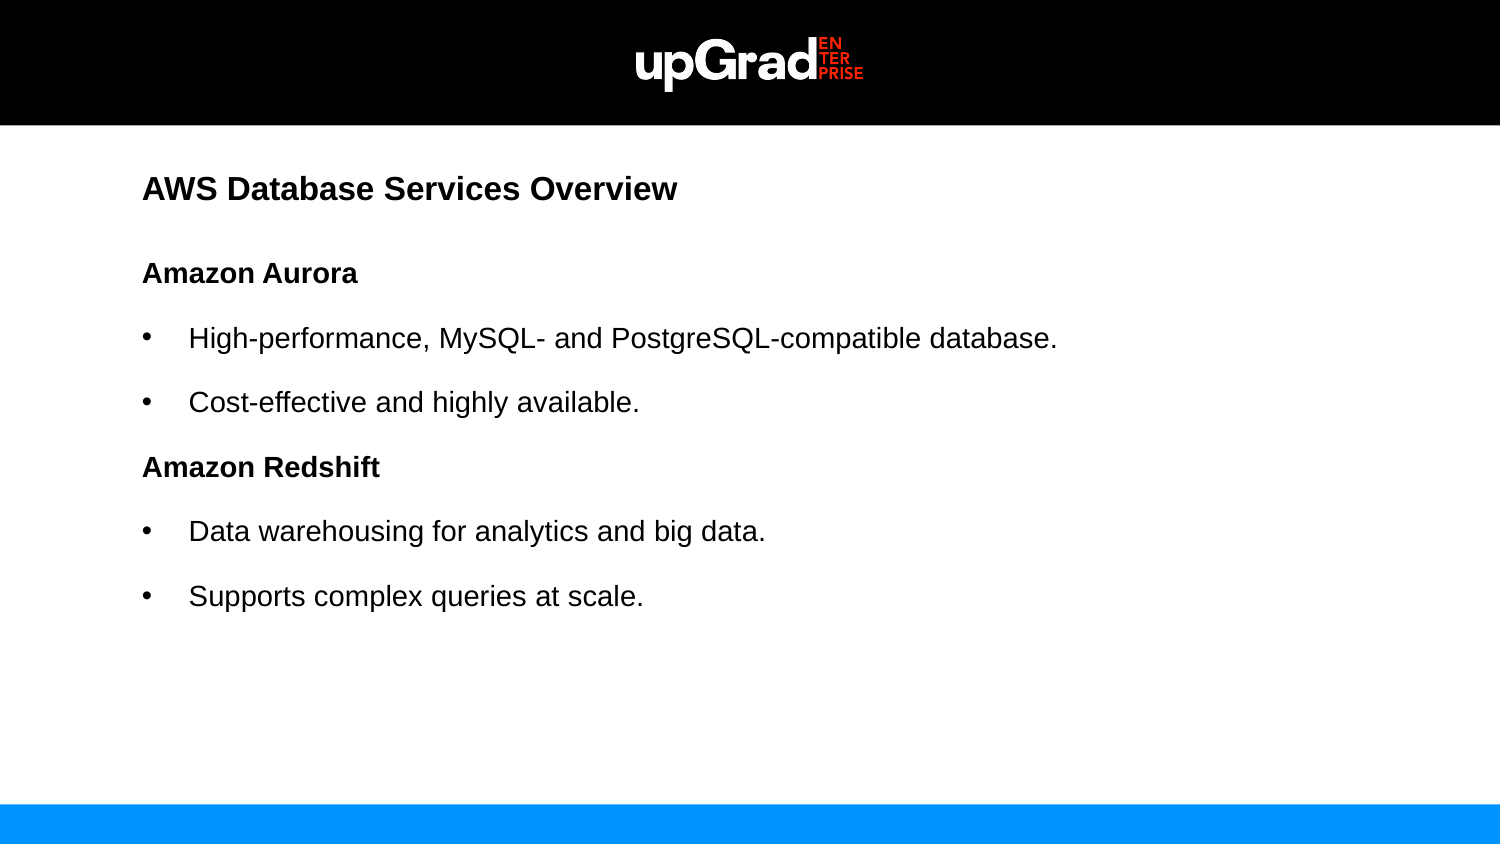

AWS Database Services Overview
Amazon Aurora
High-performance, MySQL- and PostgreSQL-compatible database.
Cost-effective and highly available.
Amazon Redshift
Data warehousing for analytics and big data.
Supports complex queries at scale.